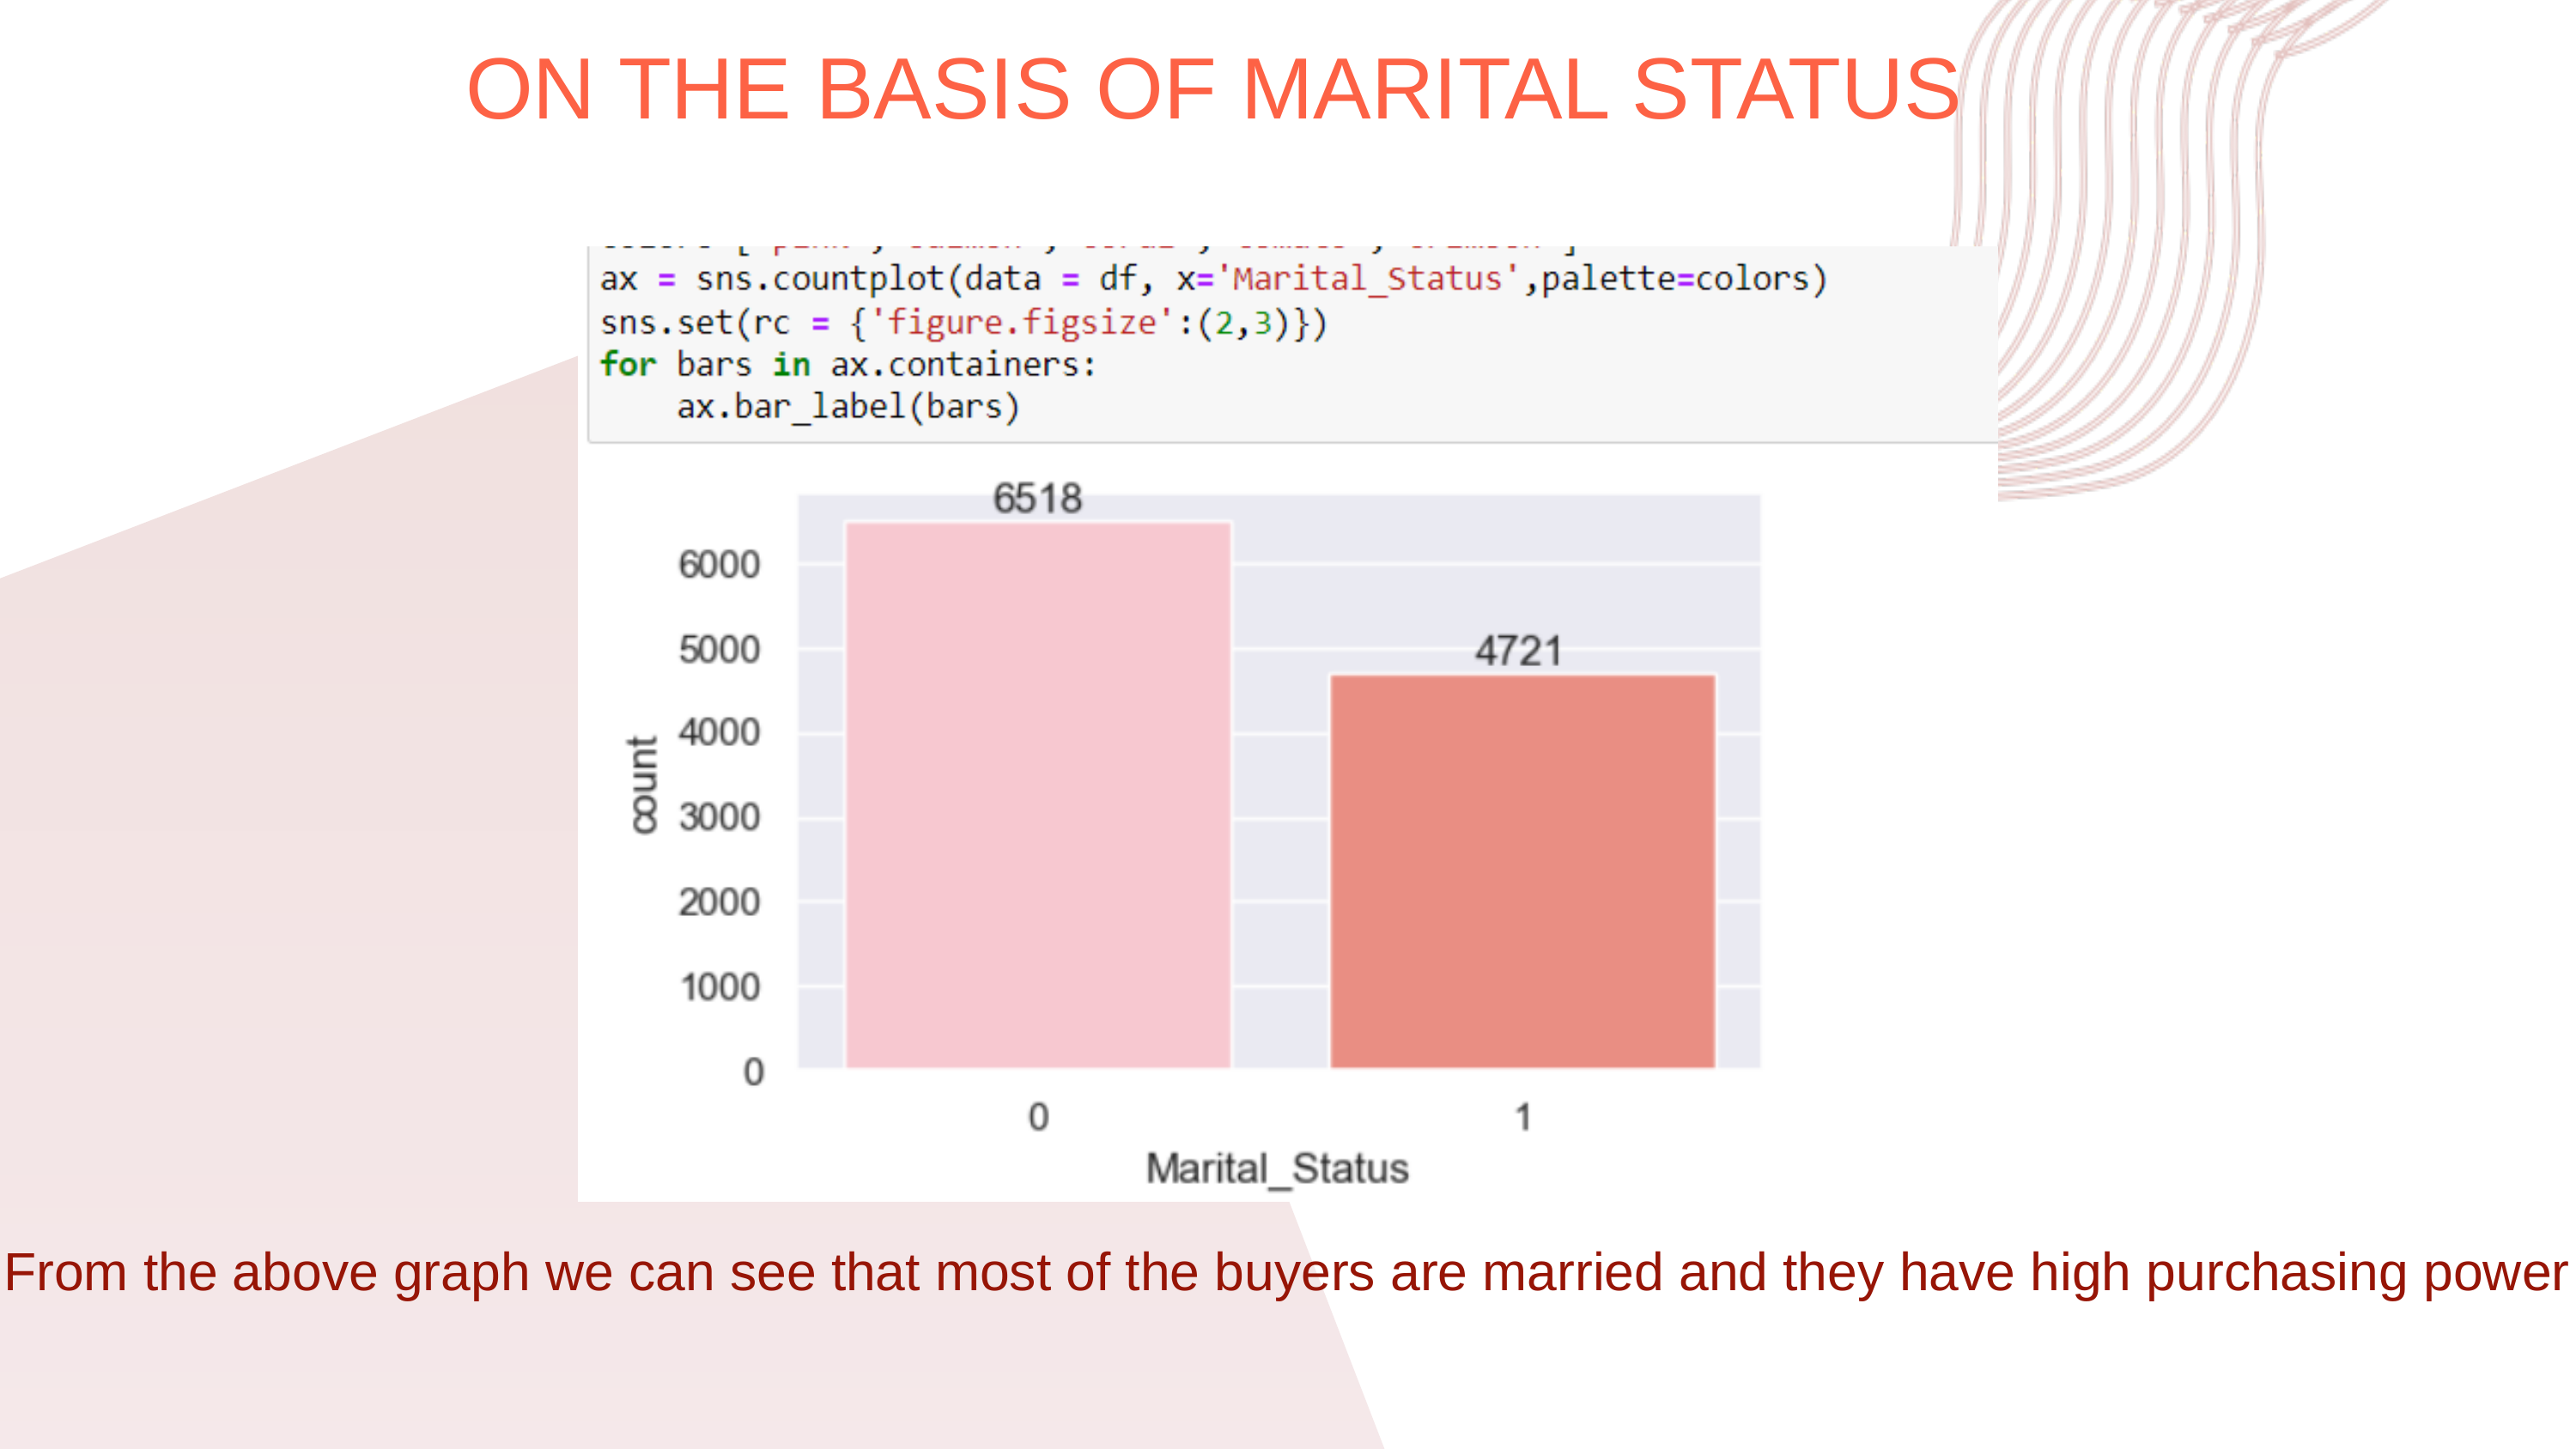

ON THE BASIS OF MARITAL STATUS

From the above graph we can see that most of the buyers are married and they have high purchasing power